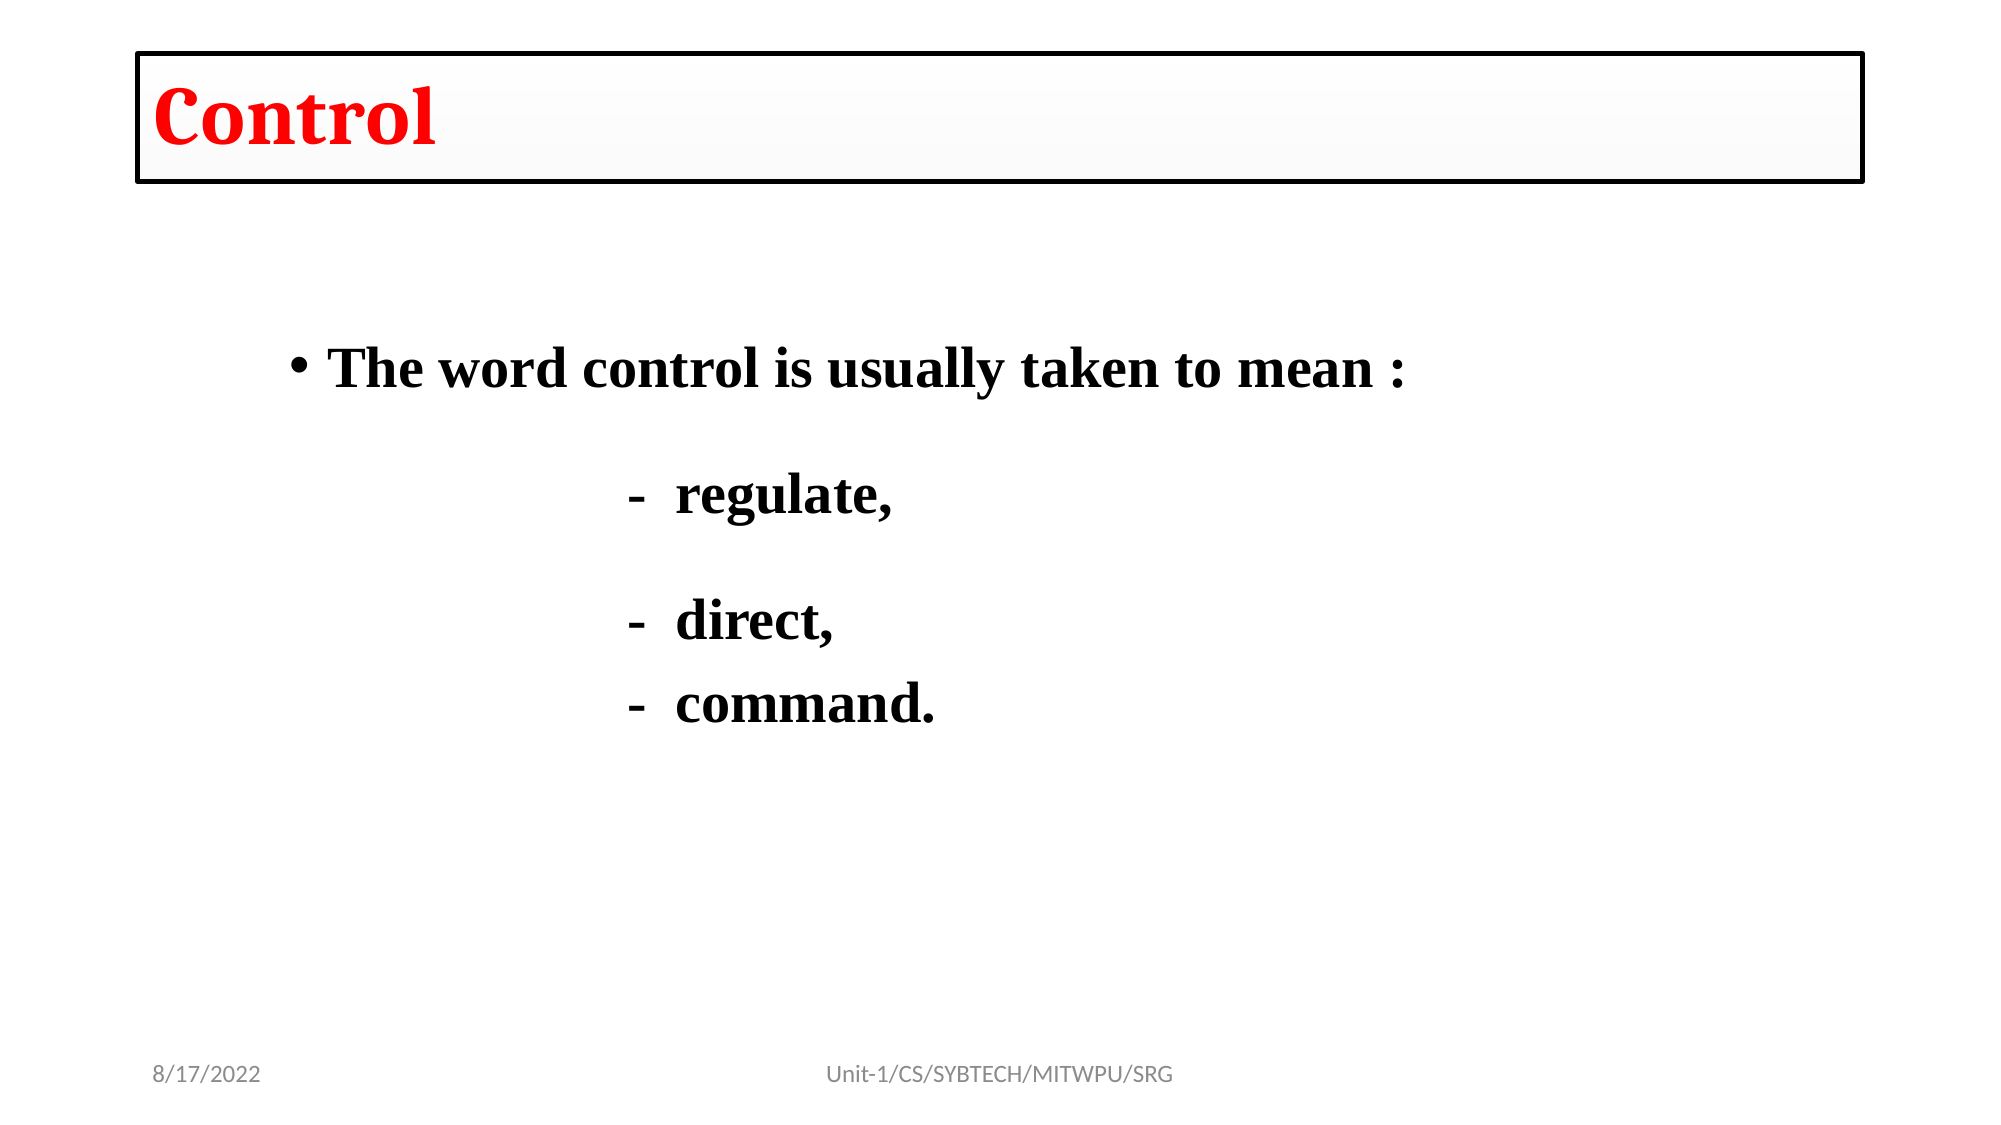

Control
The word control is usually taken to mean :
			-  regulate,
  			-  direct,
			-  command.
8/17/2022
Unit-1/CS/SYBTECH/MITWPU/SRG